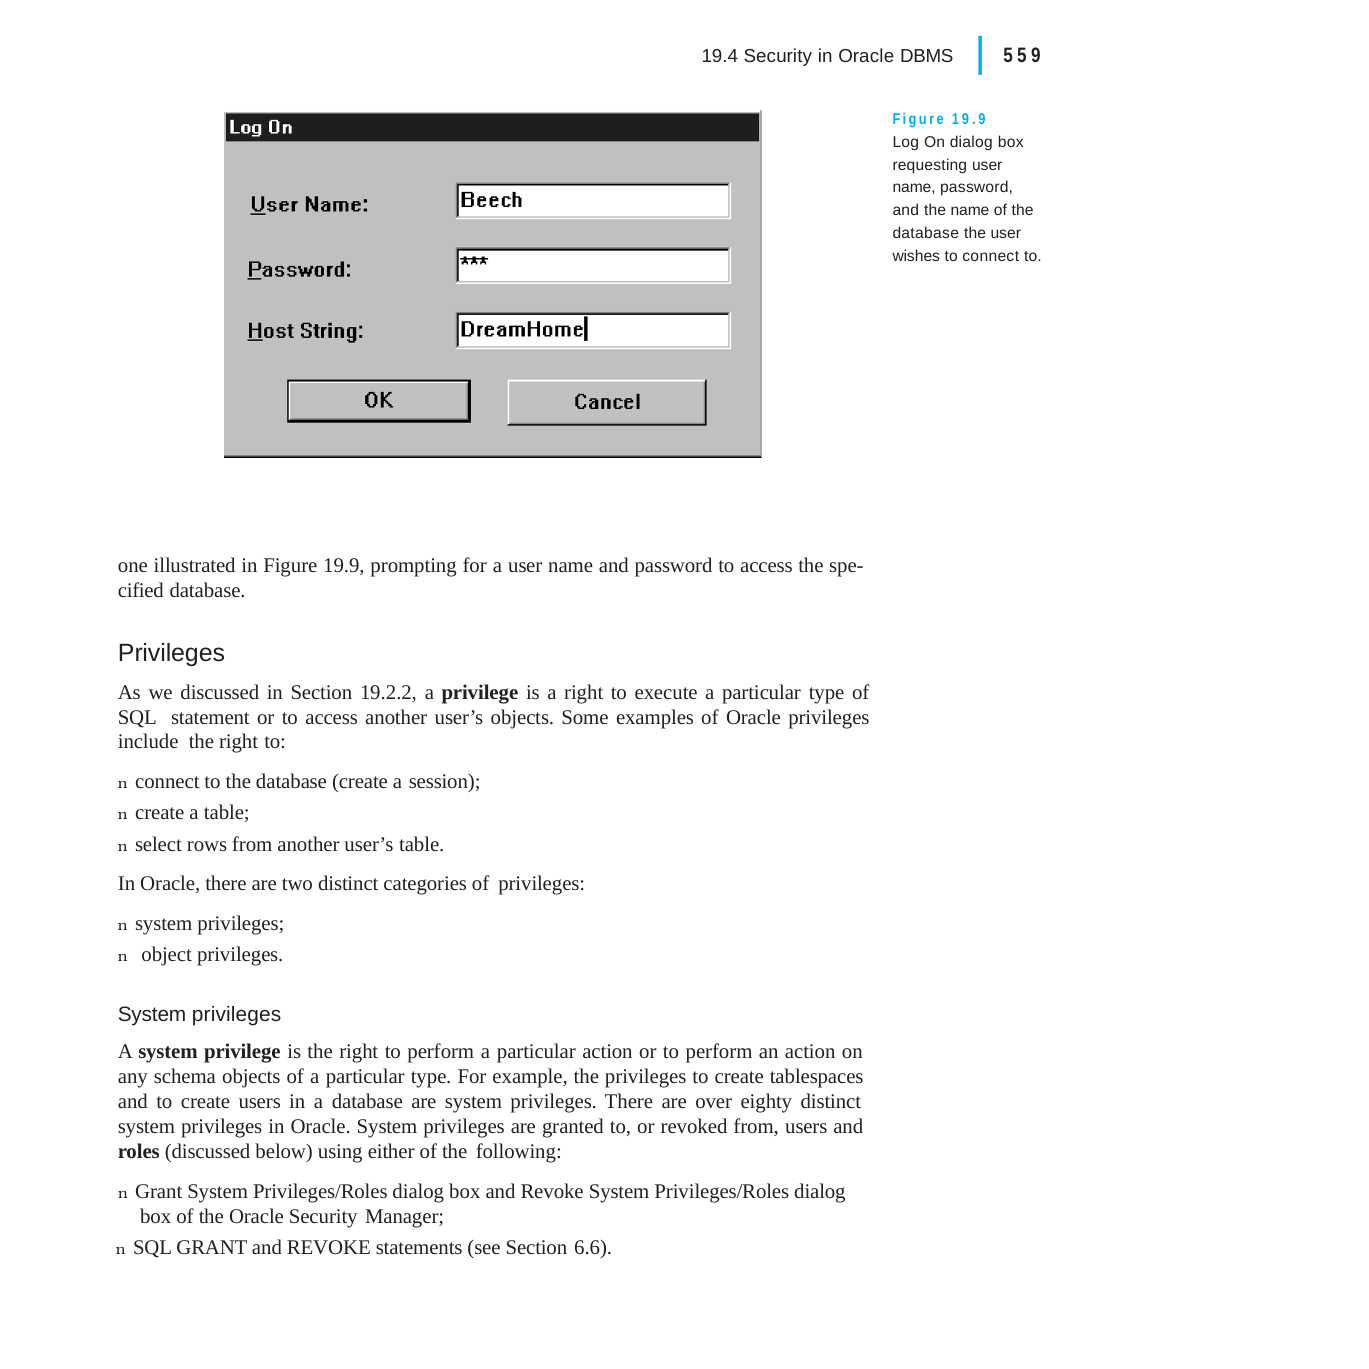

|
19.4 Security in Oracle DBMS	559
Figure 19.9
Log On dialog box  requesting user  name, password,  and the name of the  database the user  wishes to connect to.

one illustrated in Figure 19.9, prompting for a user name and password to access the spe-  cified database.

Privileges
As we discussed in Section 19.2.2, a privilege is a right to execute a particular type of SQL  statement or to access another user’s objects. Some examples of Oracle privileges include  the right to:
n connect to the database (create a session);
n create a table;
n select rows from another user’s table.
In Oracle, there are two distinct categories of privileges:
n system privileges;
n  object privileges.

System privileges
A system privilege is the right to perform a particular action or to perform an action on  any schema objects of a particular type. For example, the privileges to create tablespaces  and to create users in a database are system privileges. There are over eighty distinct  system privileges in Oracle. System privileges are granted to, or revoked from, users and  roles (discussed below) using either of the following:
n Grant System Privileges/Roles dialog box and Revoke System Privileges/Roles dialog  box of the Oracle Security Manager;
n SQL GRANT and REVOKE statements (see Section 6.6).